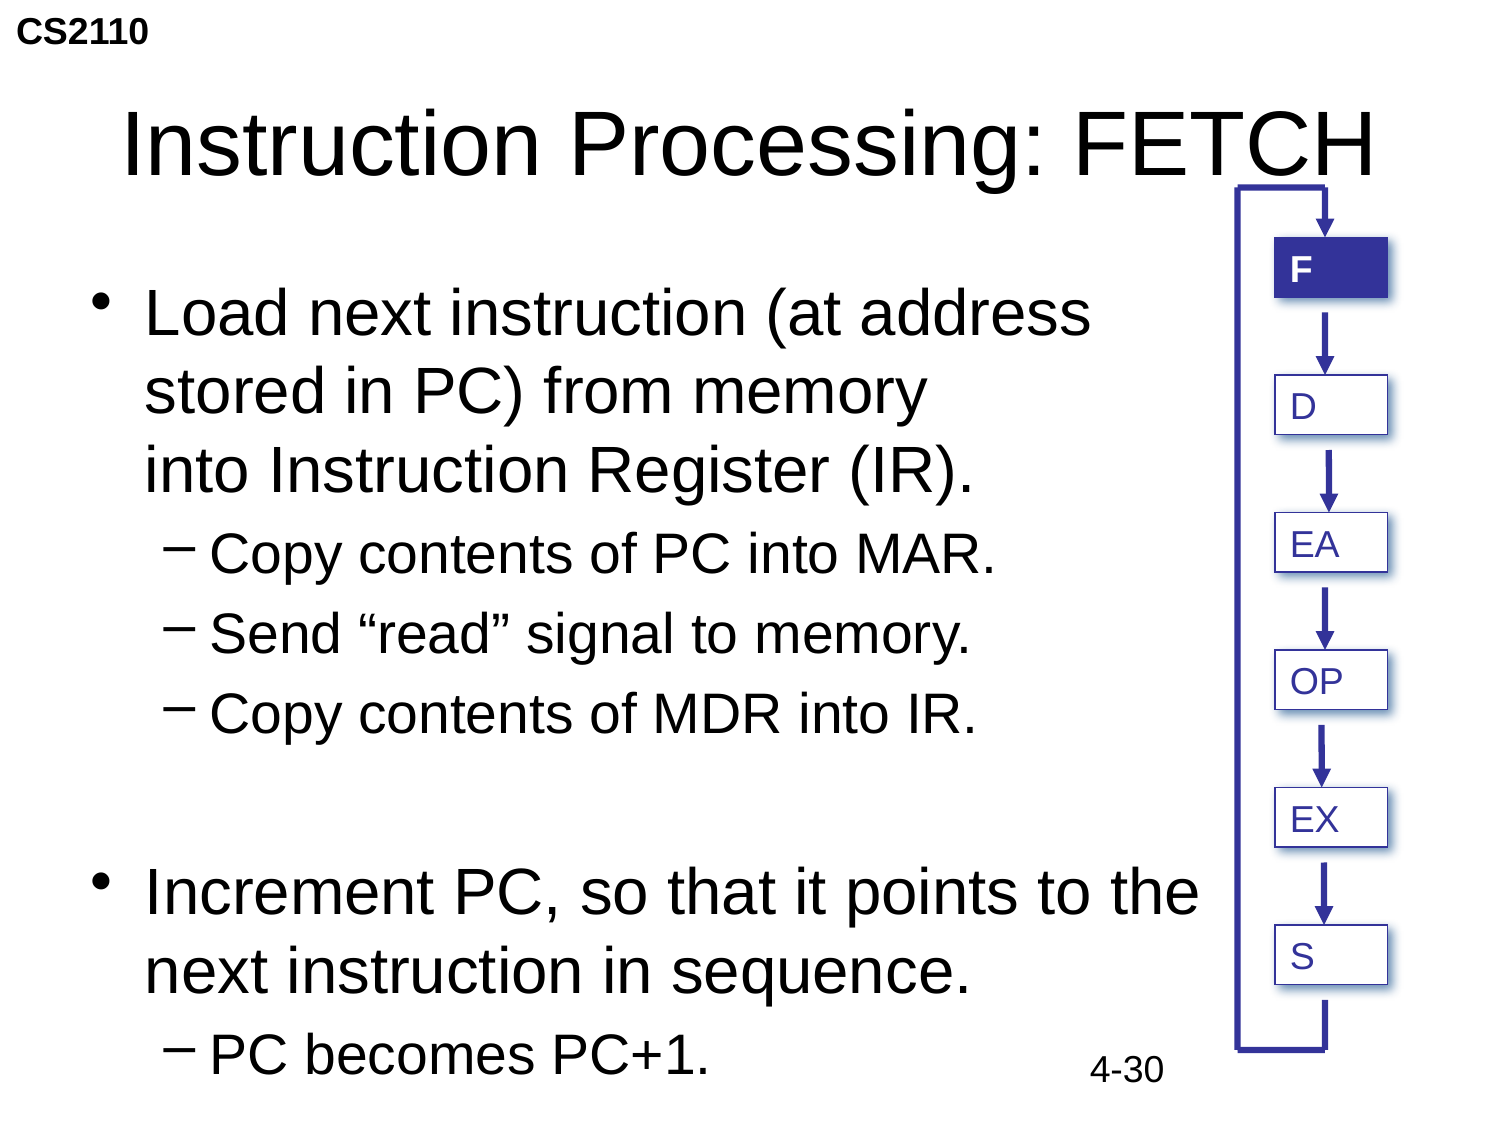

# Instruction Processing: FETCH

F
Load next instruction (at address stored in PC) from memory
into Instruction Register (IR).
Copy contents of PC into MAR.
Send “read” signal to memory.
Copy contents of MDR into IR.

Increment PC, so that it points to the next instruction in sequence.
PC becomes PC+1.

D

EA

OP

EX

S

4-30